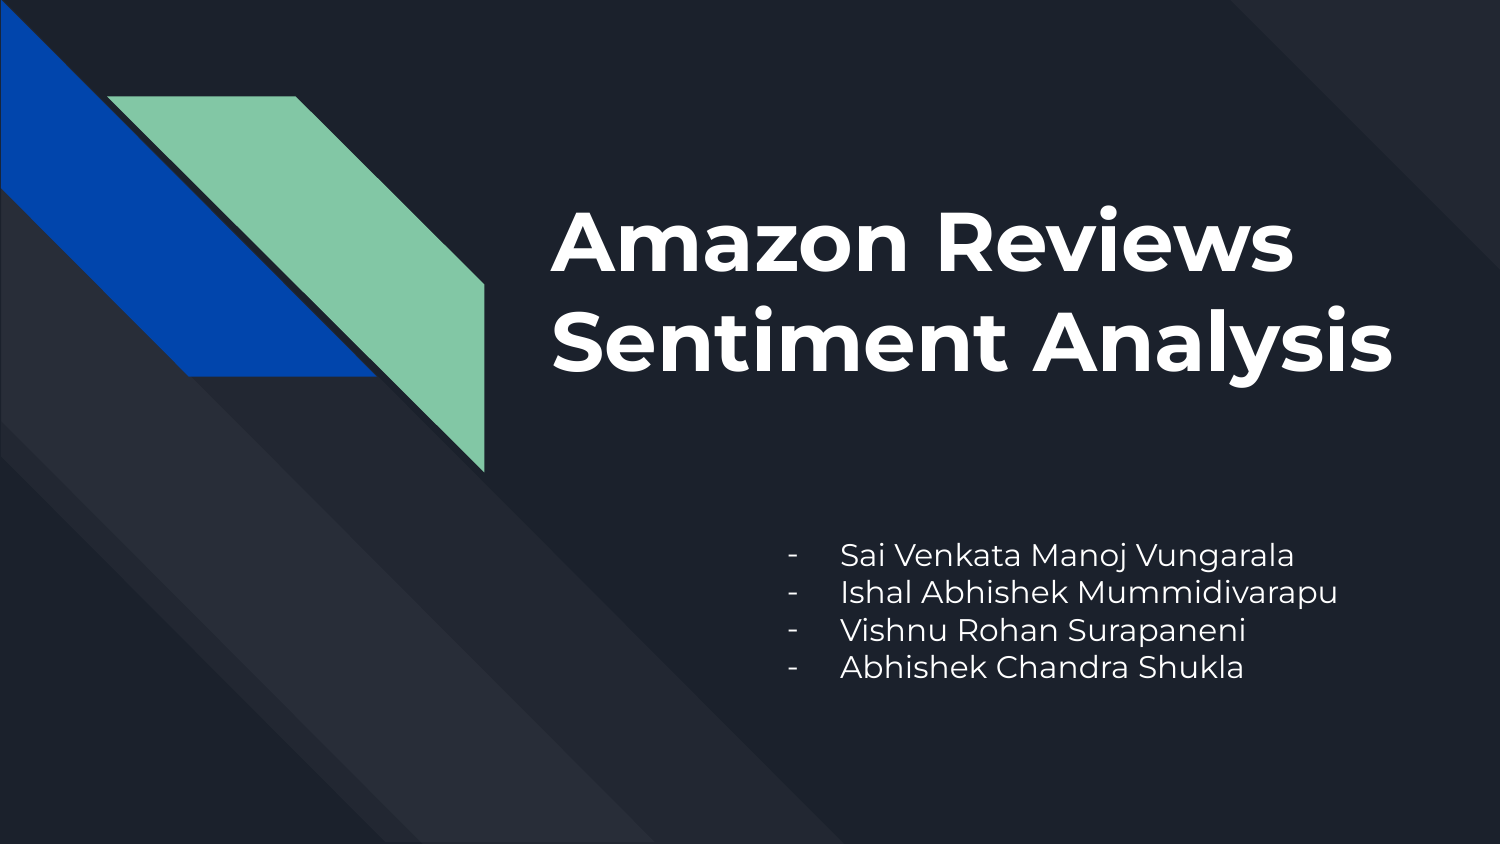

# Amazon Reviews Sentiment Analysis
Sai Venkata Manoj Vungarala
Ishal Abhishek Mummidivarapu
Vishnu Rohan Surapaneni
Abhishek Chandra Shukla